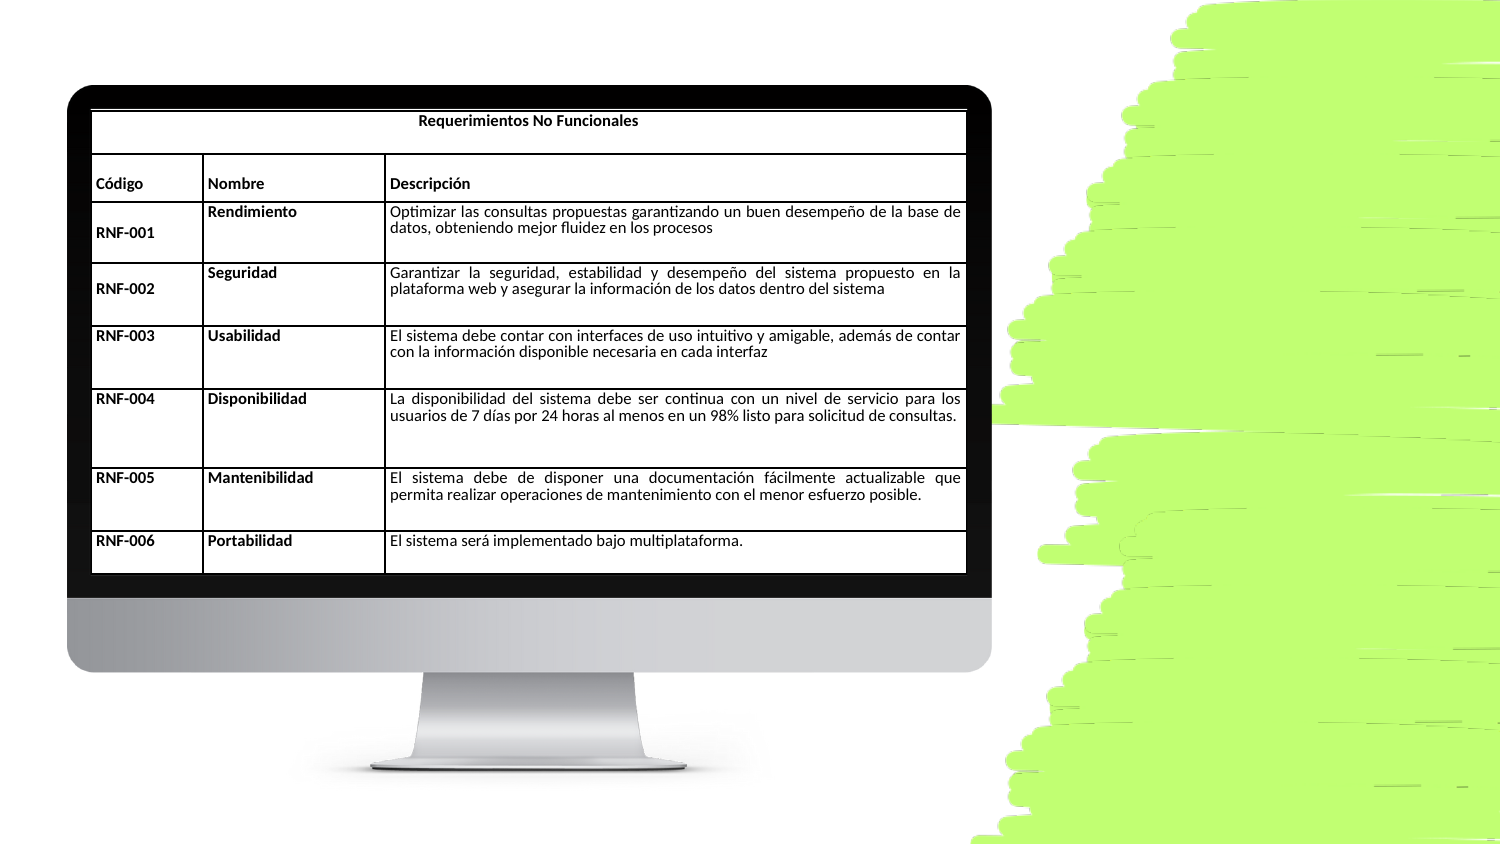

| Requerimientos No Funcionales |  |  |
| --- | --- | --- |
| Código | Nombre | Descripción |
| RNF-001 | Rendimiento | Optimizar las consultas propuestas garantizando un buen desempeño de la base de datos, obteniendo mejor fluidez en los procesos |
| RNF-002 | Seguridad | Garantizar la seguridad, estabilidad y desempeño del sistema propuesto en la plataforma web y asegurar la información de los datos dentro del sistema |
| RNF-003 | Usabilidad | El sistema debe contar con interfaces de uso intuitivo y amigable, además de contar con la información disponible necesaria en cada interfaz |
| RNF-004 | Disponibilidad | La disponibilidad del sistema debe ser continua con un nivel de servicio para los usuarios de 7 días por 24 horas al menos en un 98% listo para solicitud de consultas. |
| RNF-005 | Mantenibilidad | El sistema debe de disponer una documentación fácilmente actualizable que permita realizar operaciones de mantenimiento con el menor esfuerzo posible. |
| RNF-006 | Portabilidad | El sistema será implementado bajo multiplataforma. |